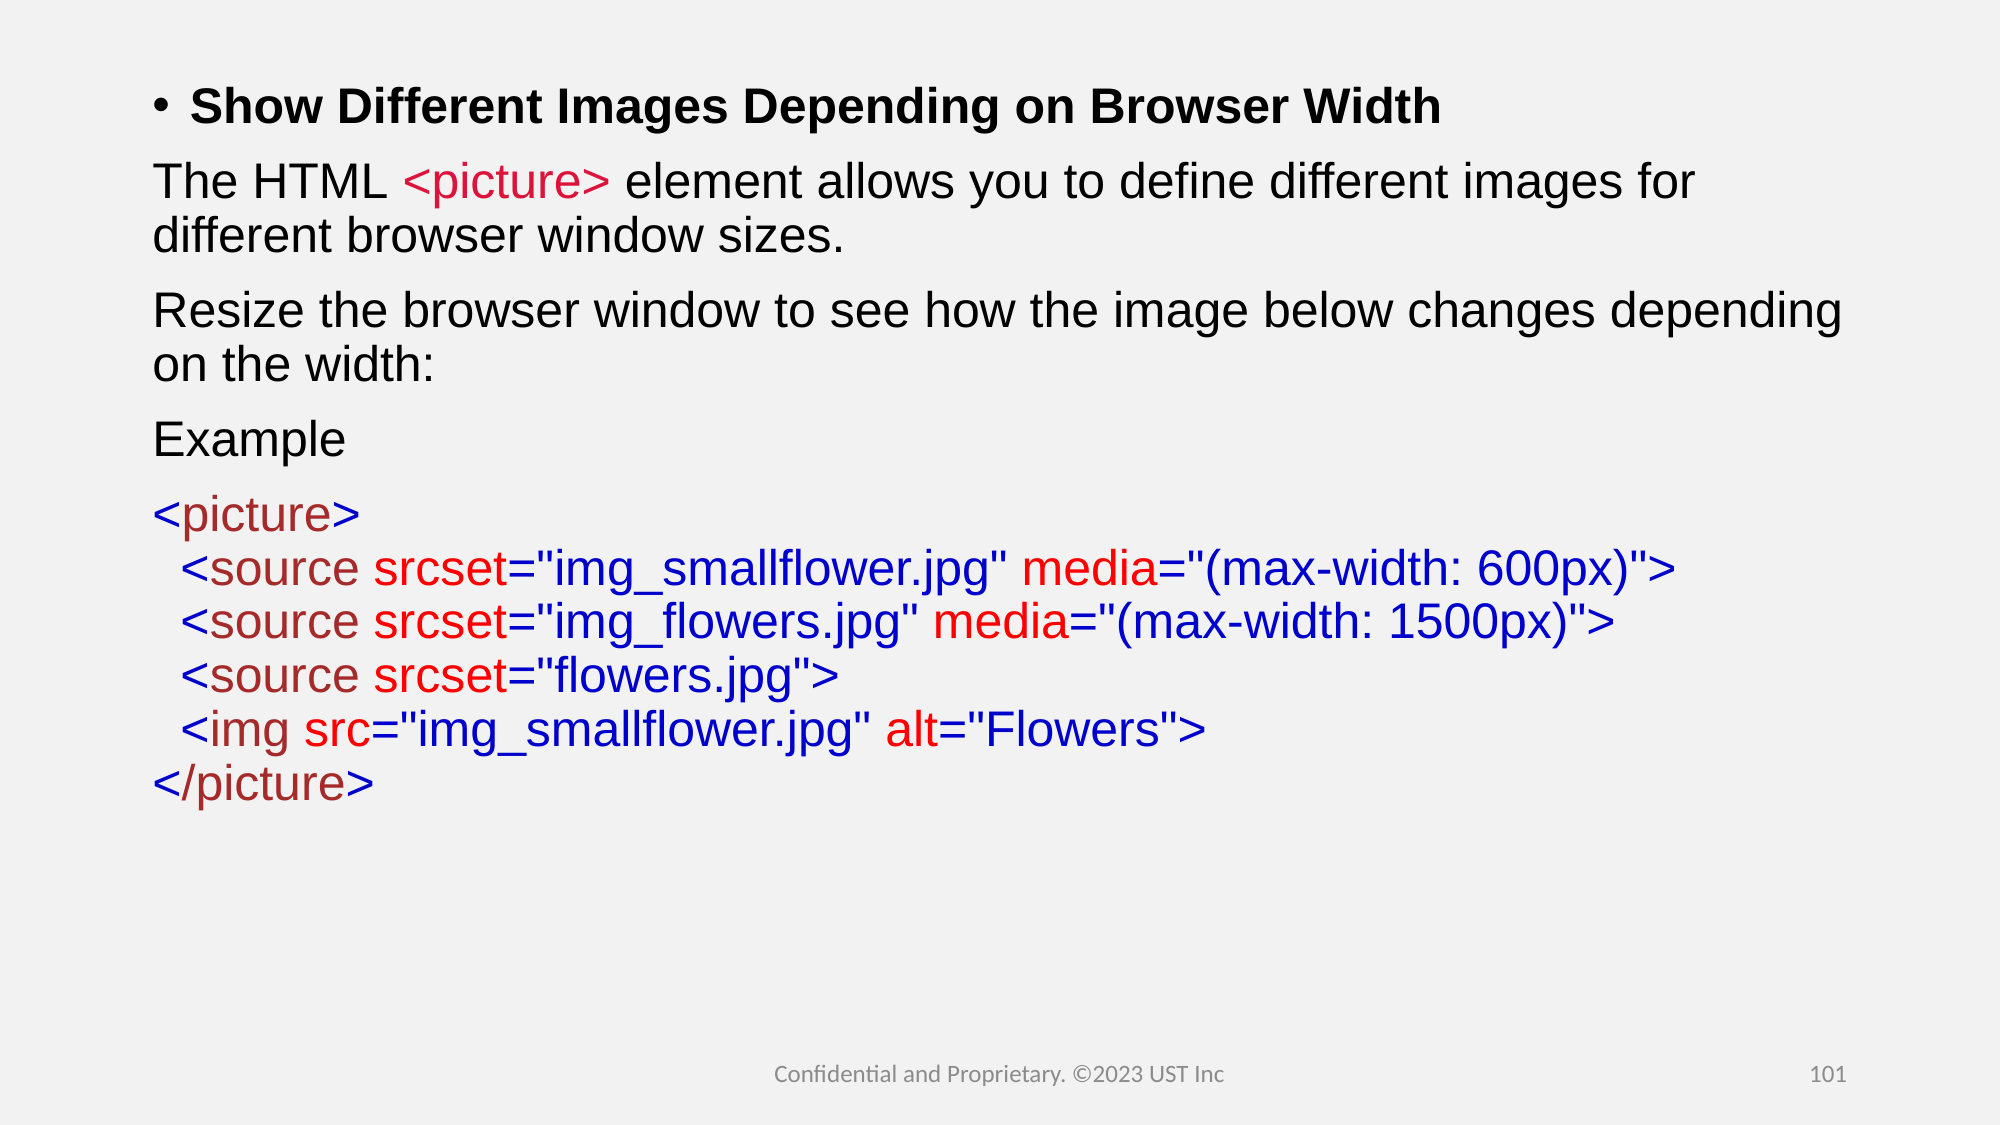

Show Different Images Depending on Browser Width
The HTML <picture> element allows you to define different images for different browser window sizes.
Resize the browser window to see how the image below changes depending on the width:
Example
<picture>
  <source srcset="img_smallflower.jpg" media="(max-width: 600px)">
  <source srcset="img_flowers.jpg" media="(max-width: 1500px)">
  <source srcset="flowers.jpg">
  <img src="img_smallflower.jpg" alt="Flowers">
</picture>

Confidential and Proprietary. ©2023 UST Inc
101